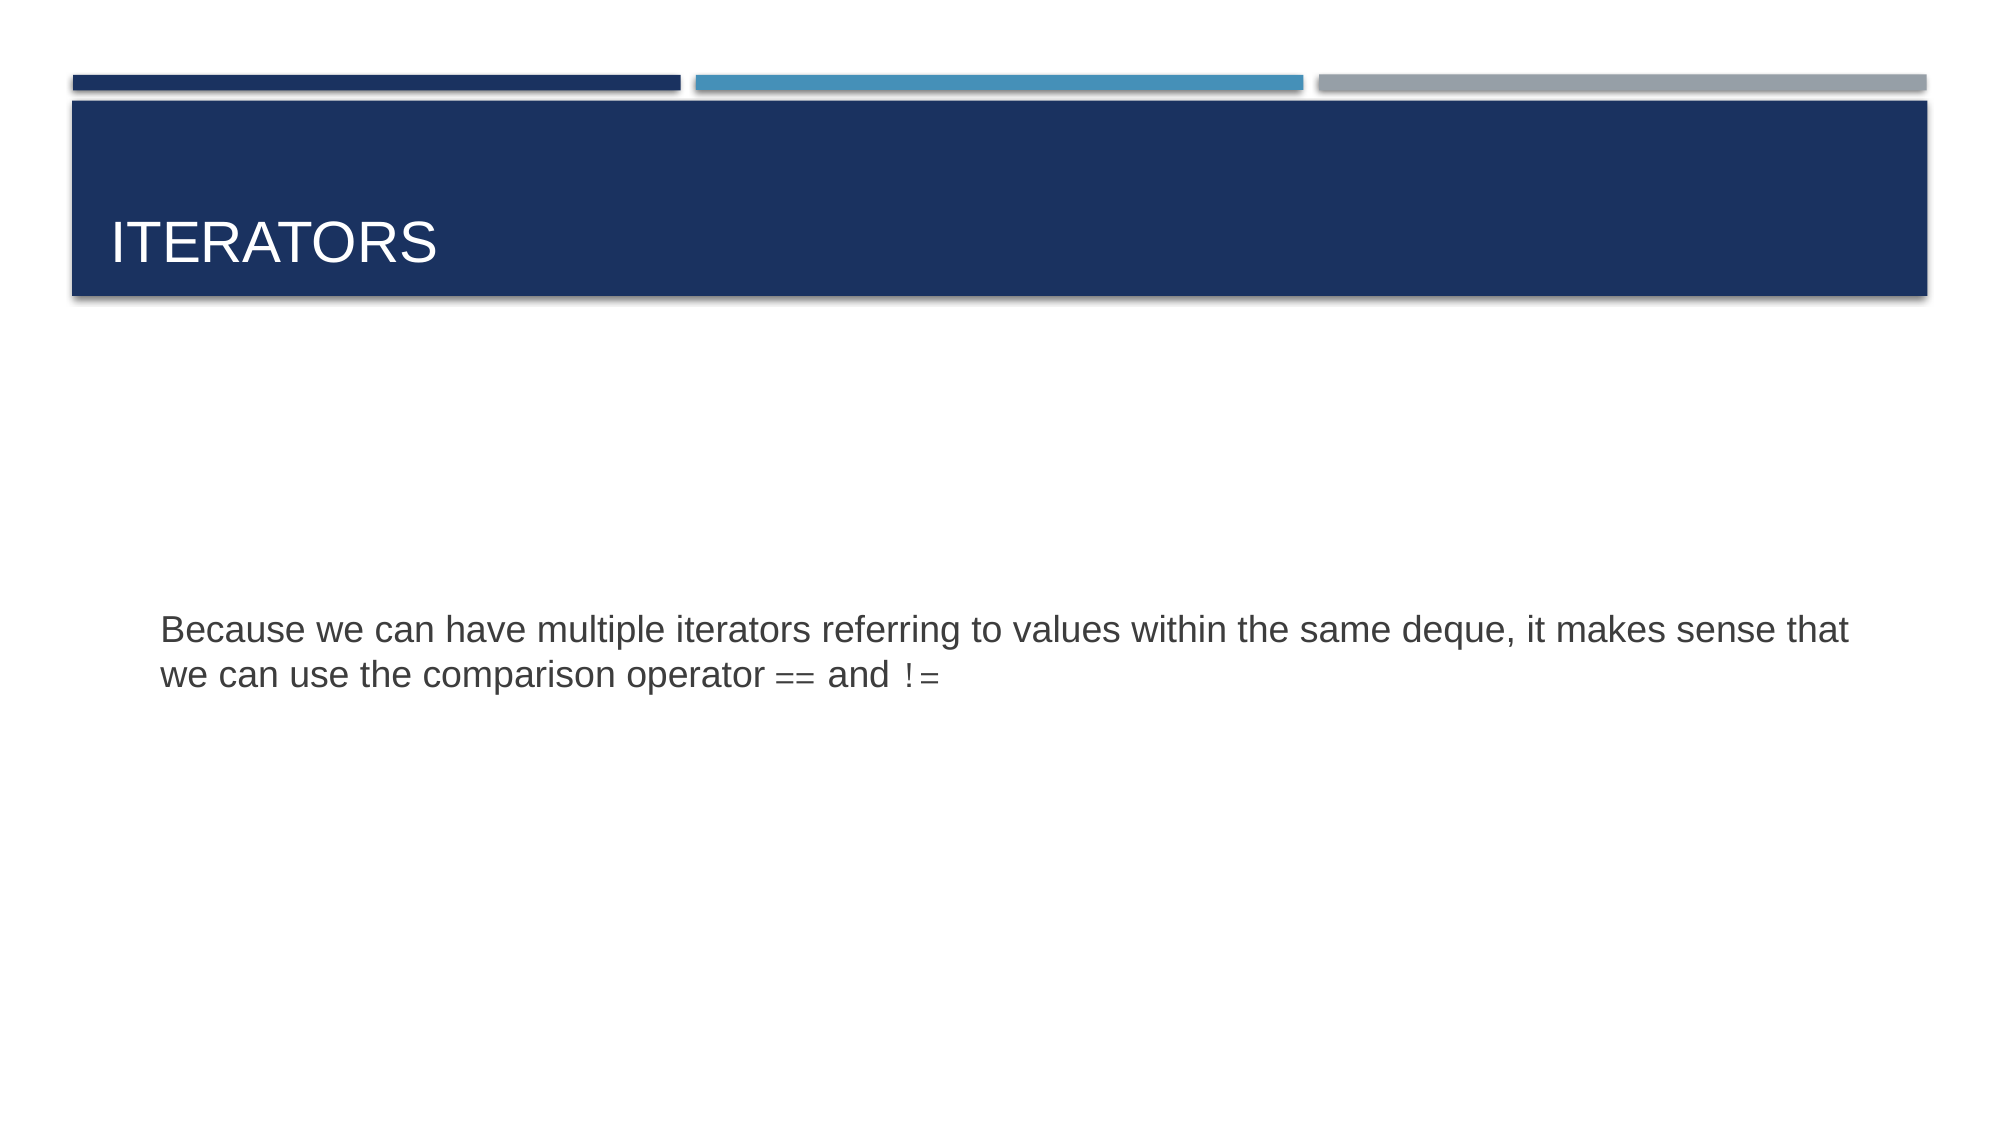

# Iterators
	Because we can have multiple iterators referring to values within the same deque, it makes sense that we can use the comparison operator == and !=